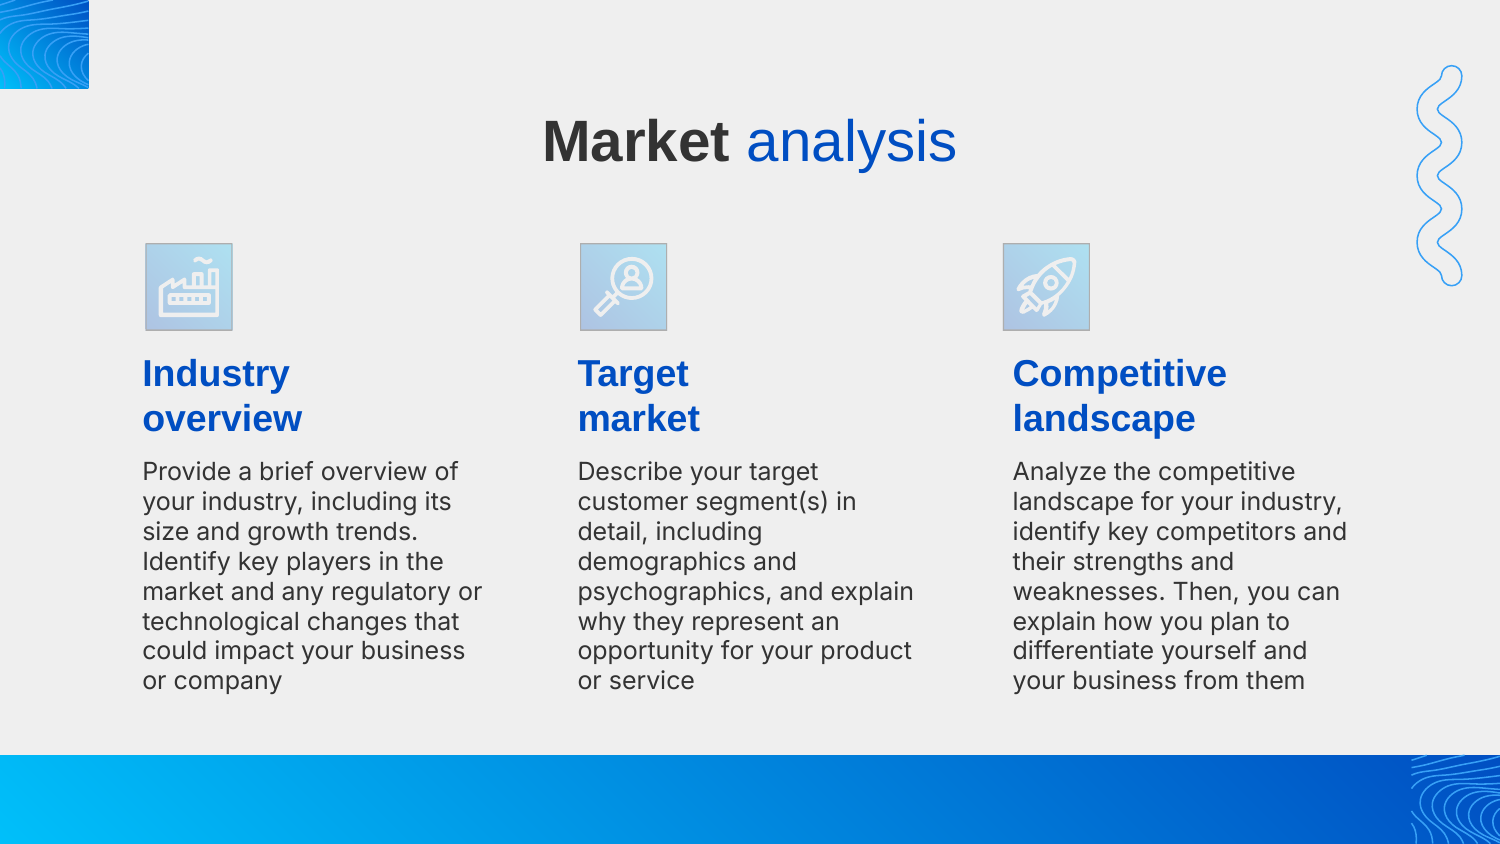

# Market analysis

Competitive landscape
Industry
overview
Target
market
Analyze the competitive landscape for your industry, identify key competitors and their strengths and weaknesses. Then, you can explain how you plan to differentiate yourself and your business from them
Describe your target customer segment(s) in detail, including demographics and psychographics, and explain why they represent an opportunity for your product or service
Provide a brief overview of your industry, including its size and growth trends. Identify key players in the market and any regulatory or technological changes that could impact your business or company